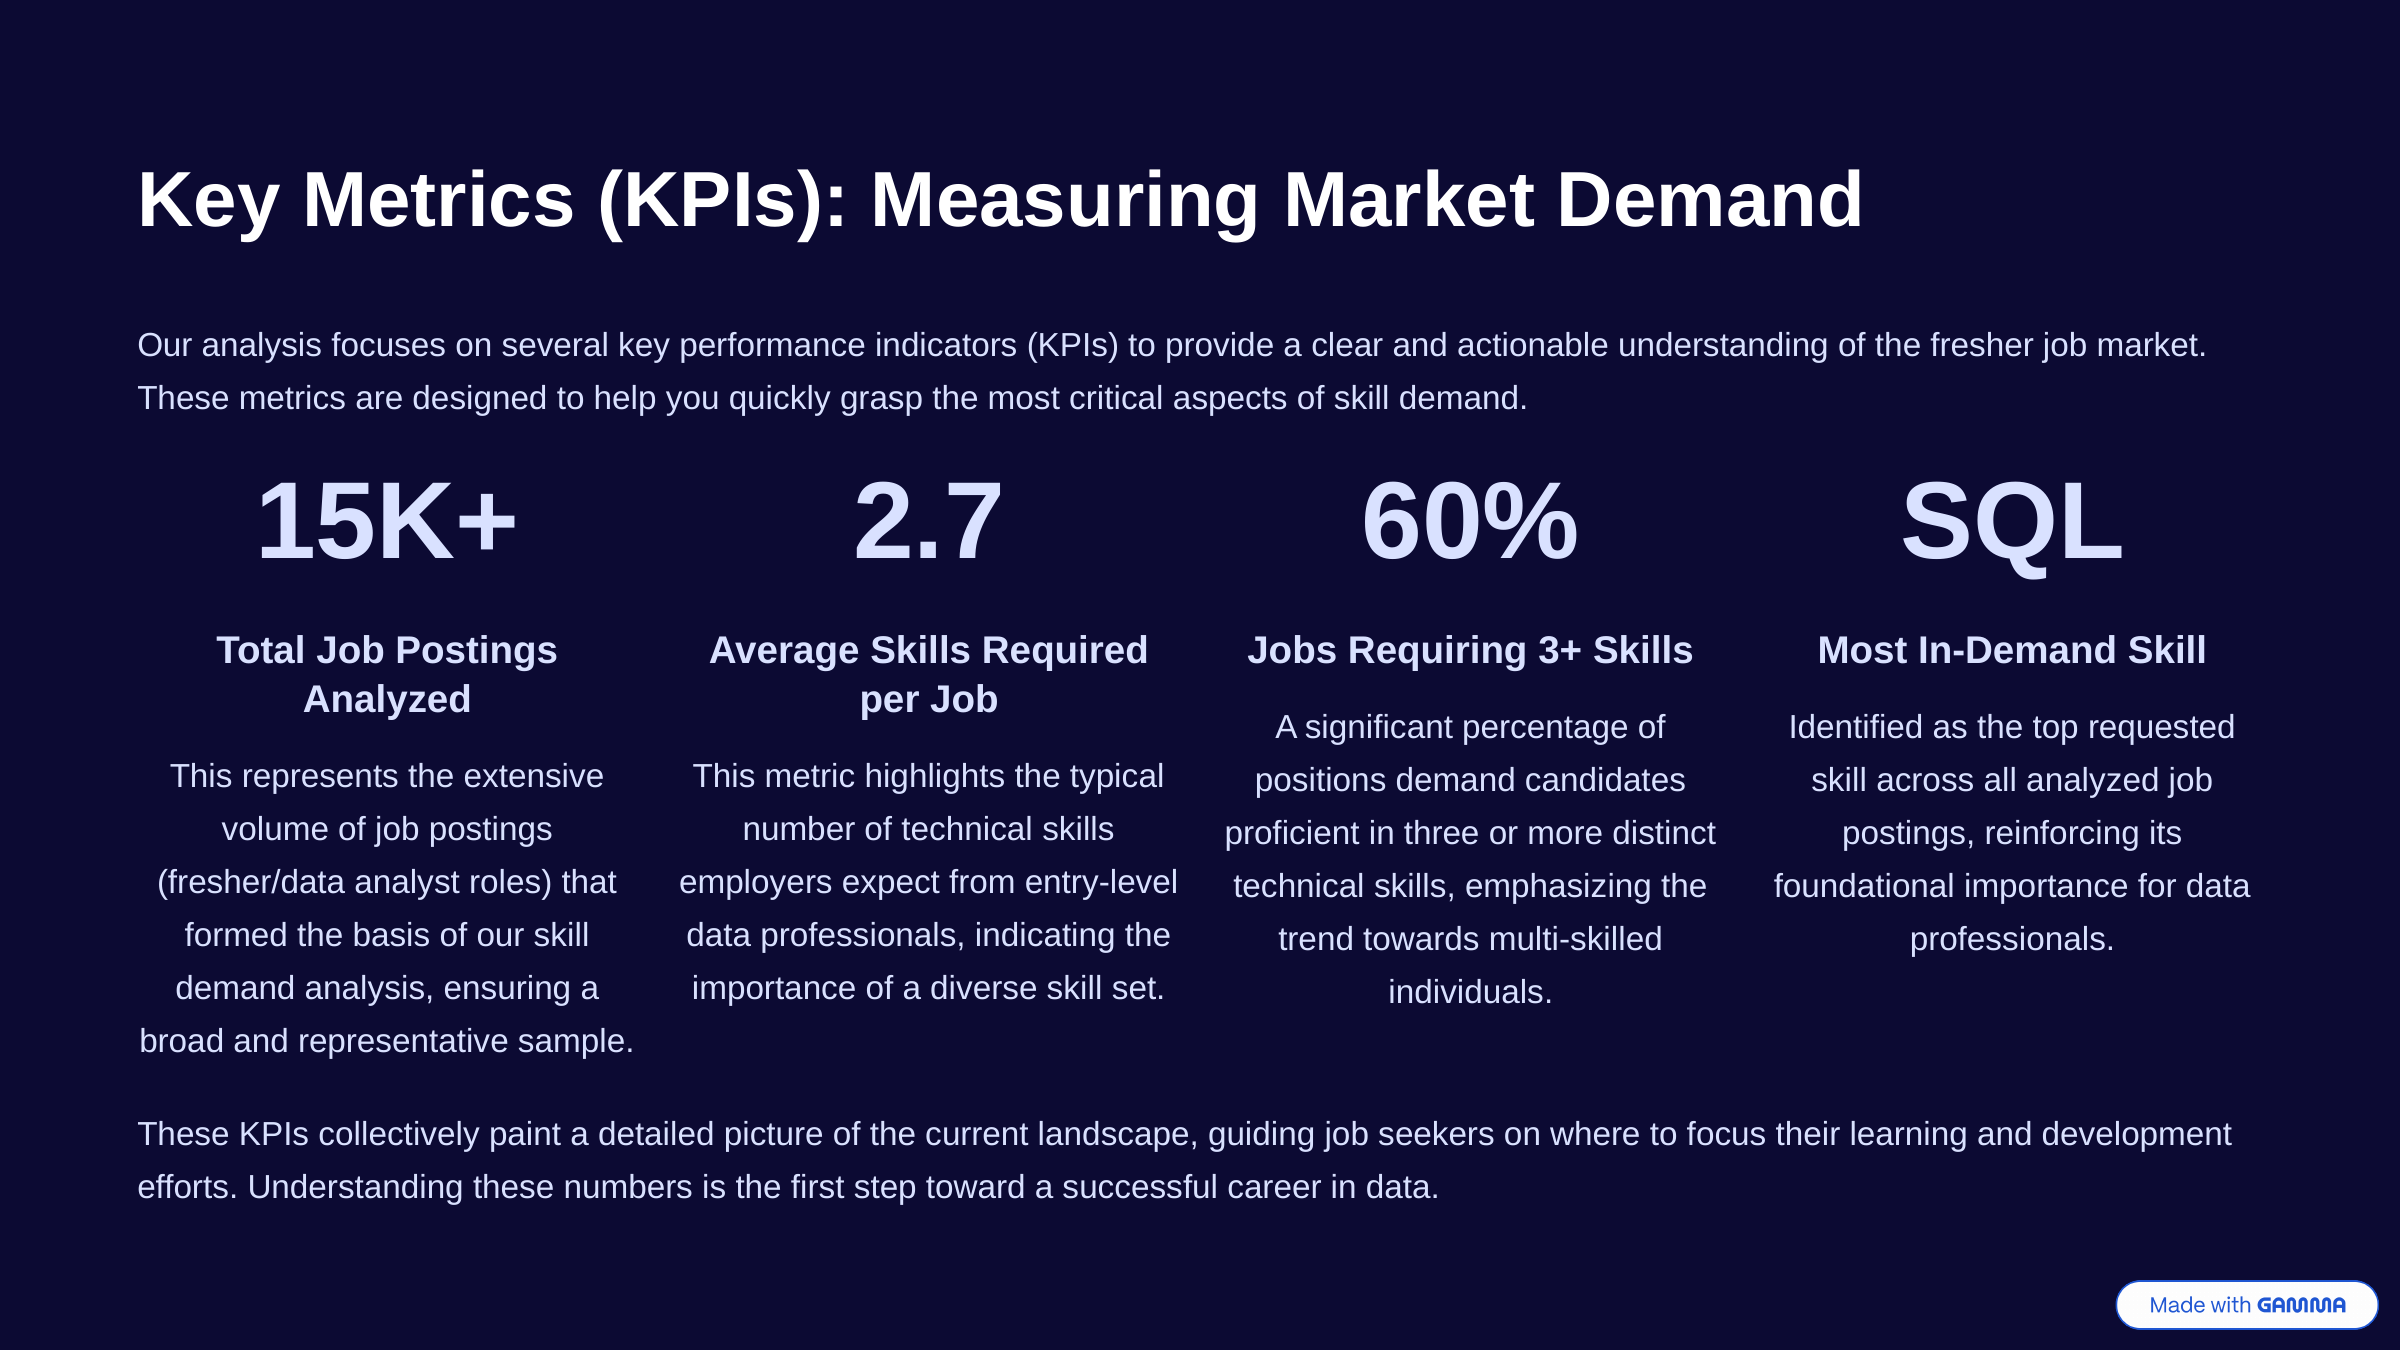

Key Metrics (KPIs): Measuring Market Demand
Our analysis focuses on several key performance indicators (KPIs) to provide a clear and actionable understanding of the fresher job market. These metrics are designed to help you quickly grasp the most critical aspects of skill demand.
15K+
2.7
60%
SQL
Total Job Postings Analyzed
Average Skills Required per Job
Jobs Requiring 3+ Skills
Most In-Demand Skill
A significant percentage of positions demand candidates proficient in three or more distinct technical skills, emphasizing the trend towards multi-skilled individuals.
Identified as the top requested skill across all analyzed job postings, reinforcing its foundational importance for data professionals.
This represents the extensive volume of job postings (fresher/data analyst roles) that formed the basis of our skill demand analysis, ensuring a broad and representative sample.
This metric highlights the typical number of technical skills employers expect from entry-level data professionals, indicating the importance of a diverse skill set.
These KPIs collectively paint a detailed picture of the current landscape, guiding job seekers on where to focus their learning and development efforts. Understanding these numbers is the first step toward a successful career in data.